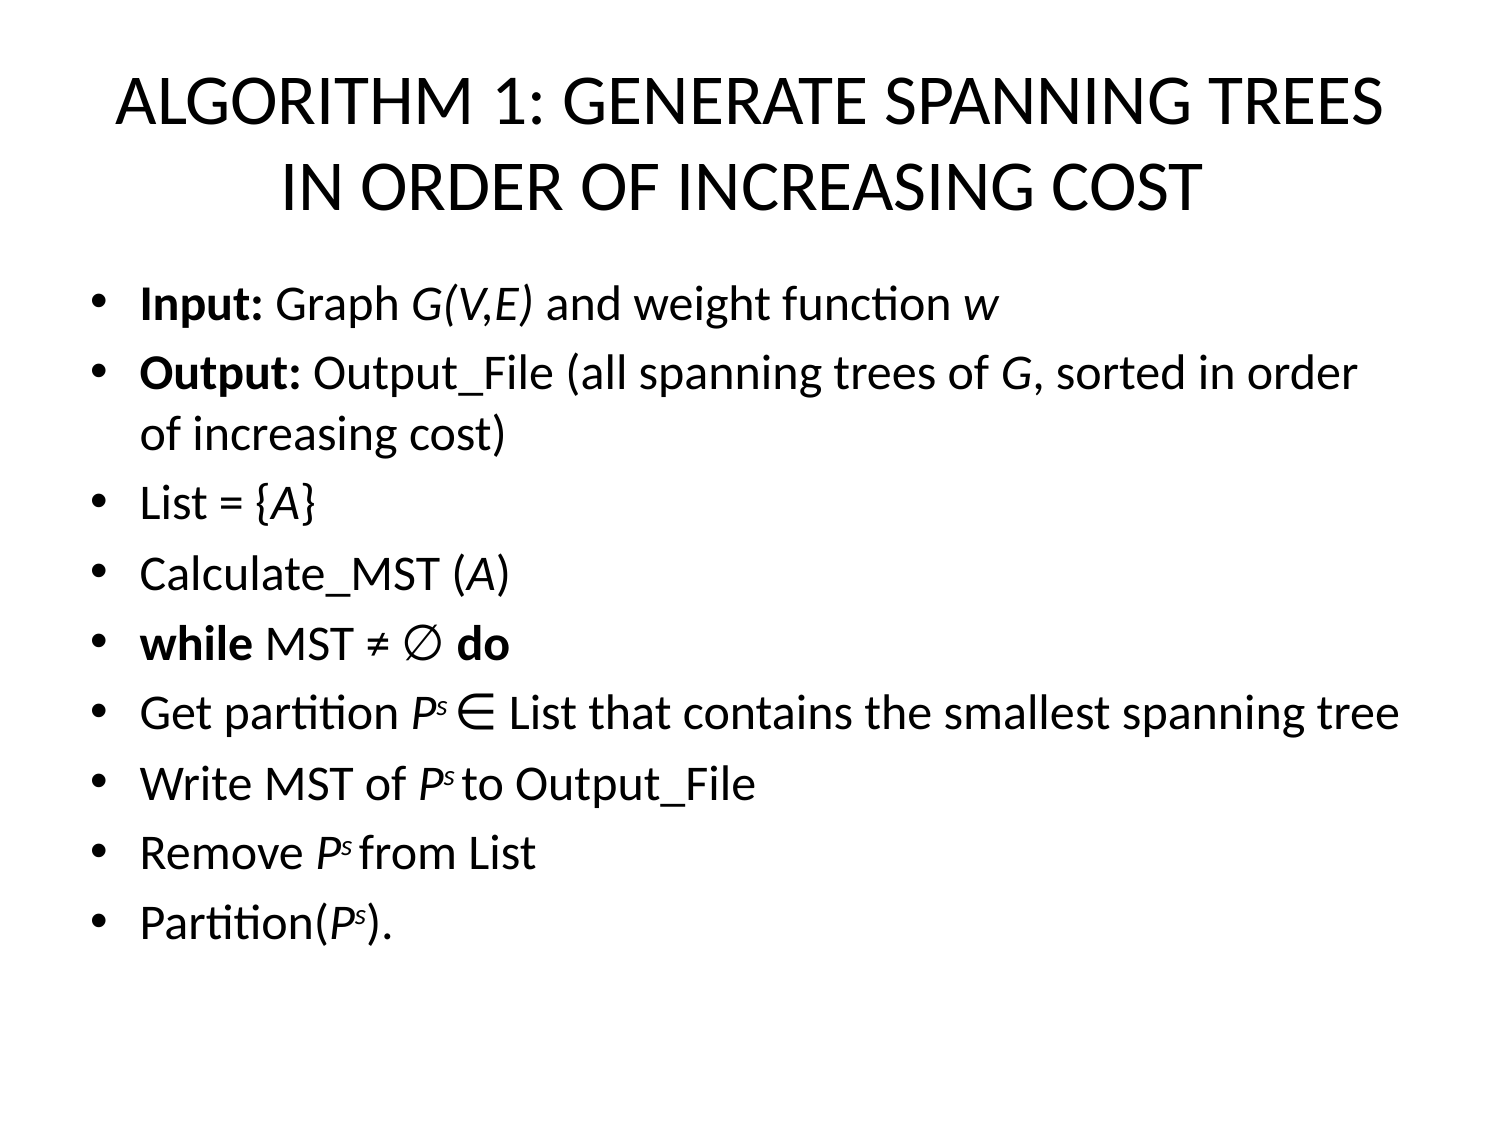

# ALGORITHM 1: GENERATE SPANNING TREES IN ORDER OF INCREASING COST
Input: Graph G(V,E) and weight function w
Output: Output_File (all spanning trees of G, sorted in order of increasing cost)
List = {A}
Calculate_MST (A)
while MST ≠ ∅ do
Get partition Ps ∈ List that contains the smallest spanning tree
Write MST of Ps to Output_File
Remove Ps from List
Partition(Ps).